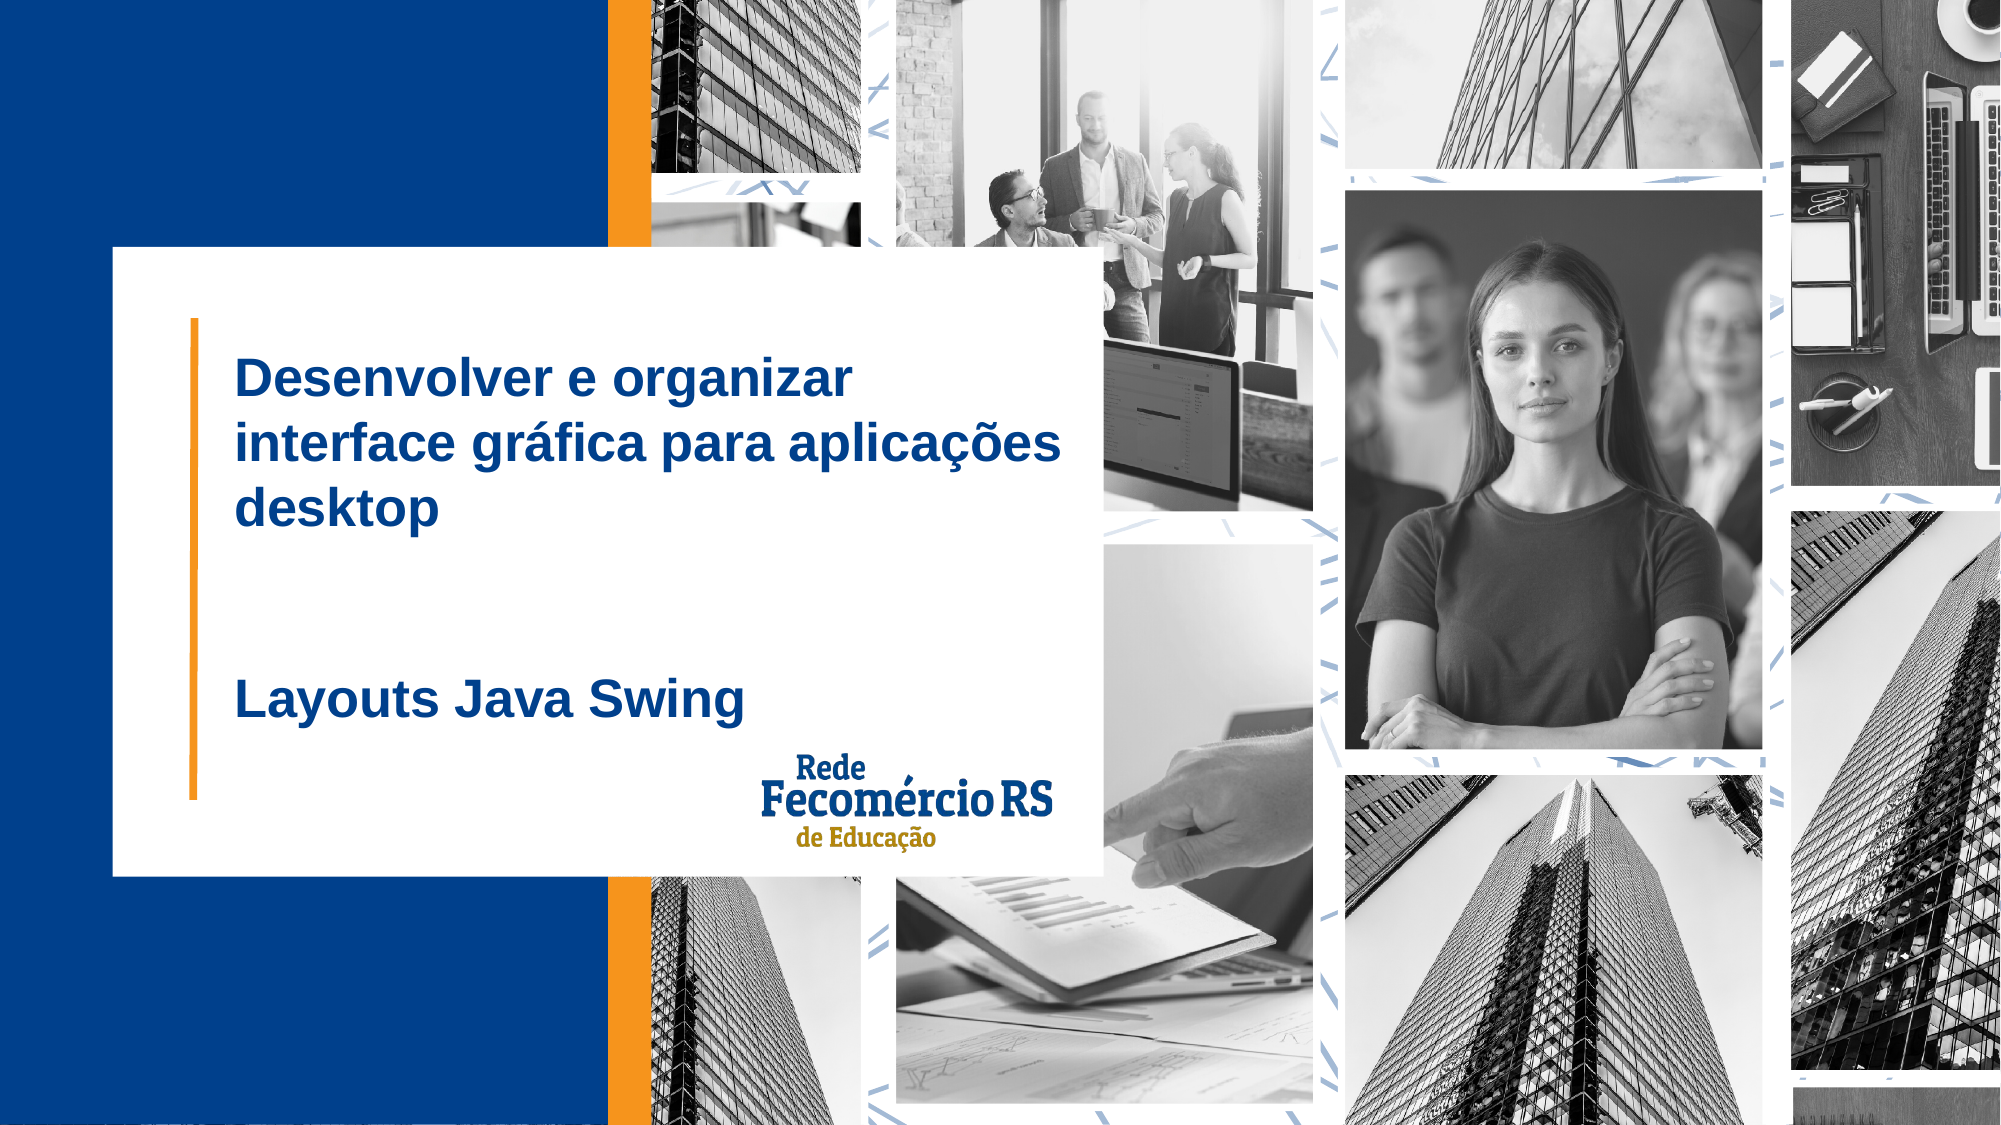

Desenvolver e organizar interface gráfica para aplicações desktop

Layouts Java Swing